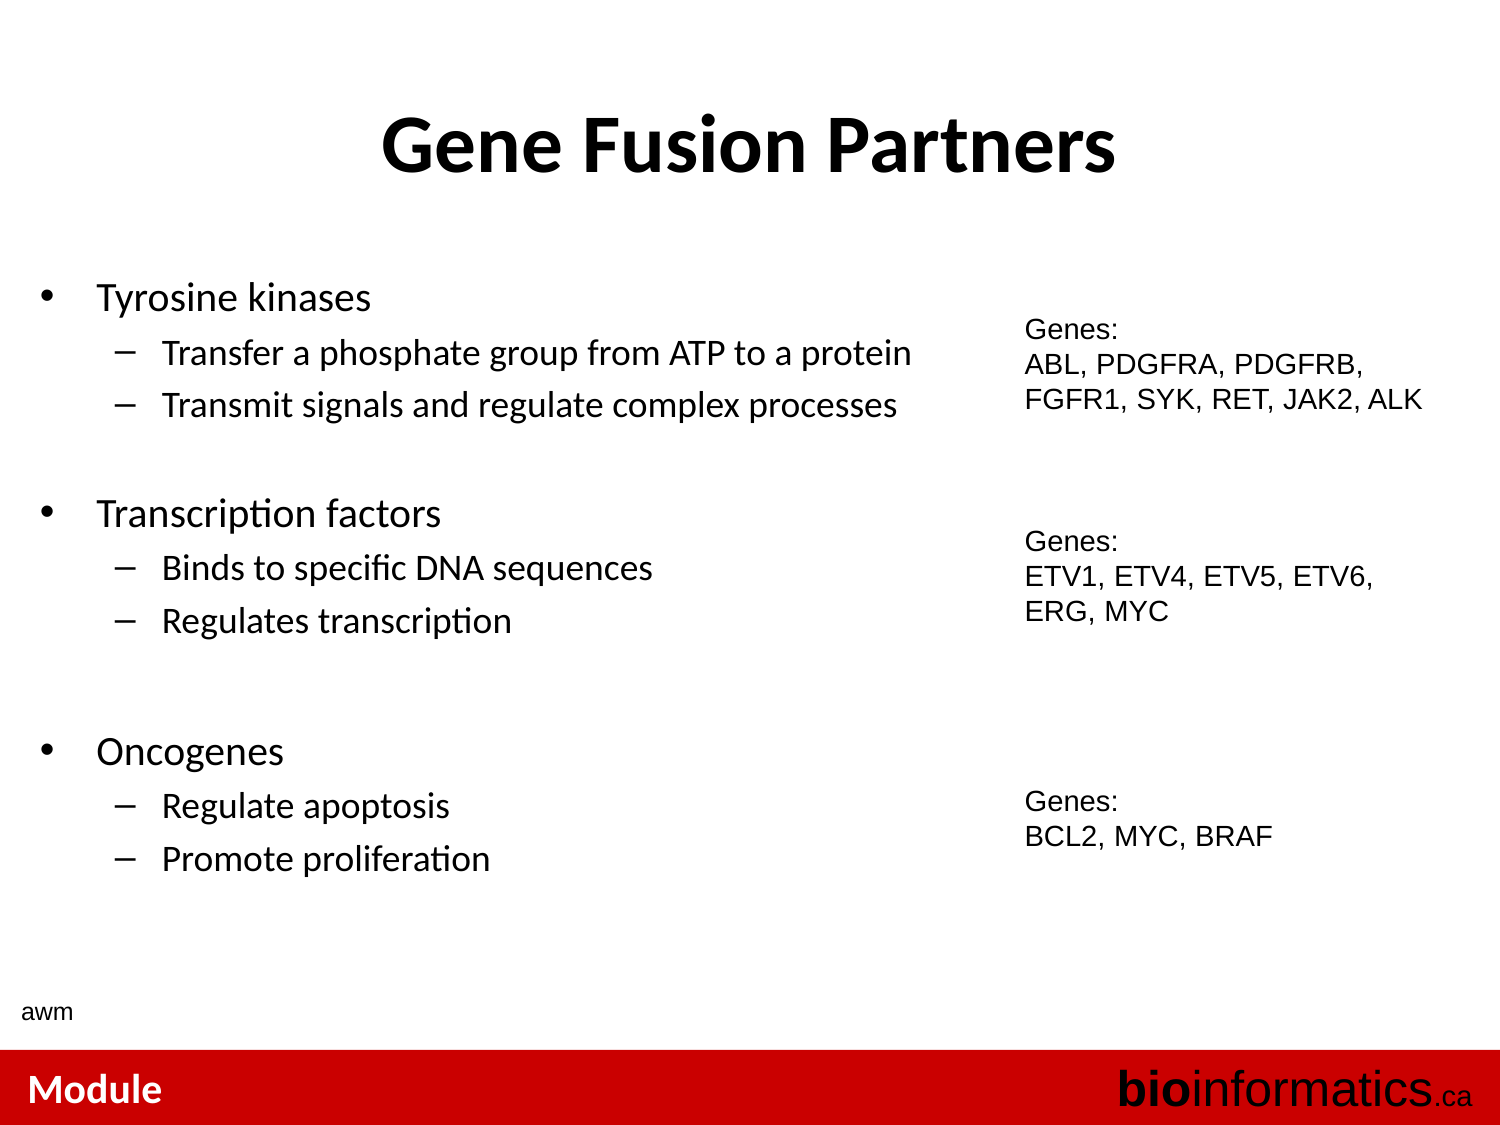

# Gene Fusion Partners
Tyrosine kinases
Transfer a phosphate group from ATP to a protein
Transmit signals and regulate complex processes

Transcription factors
Binds to specific DNA sequences
Regulates transcription

Oncogenes
Regulate apoptosis
Promote proliferation
Genes:
ABL, PDGFRA, PDGFRB, FGFR1, SYK, RET, JAK2, ALK

Genes:
ETV1, ETV4, ETV5, ETV6, ERG, MYC

Genes:
BCL2, MYC, BRAF

awm